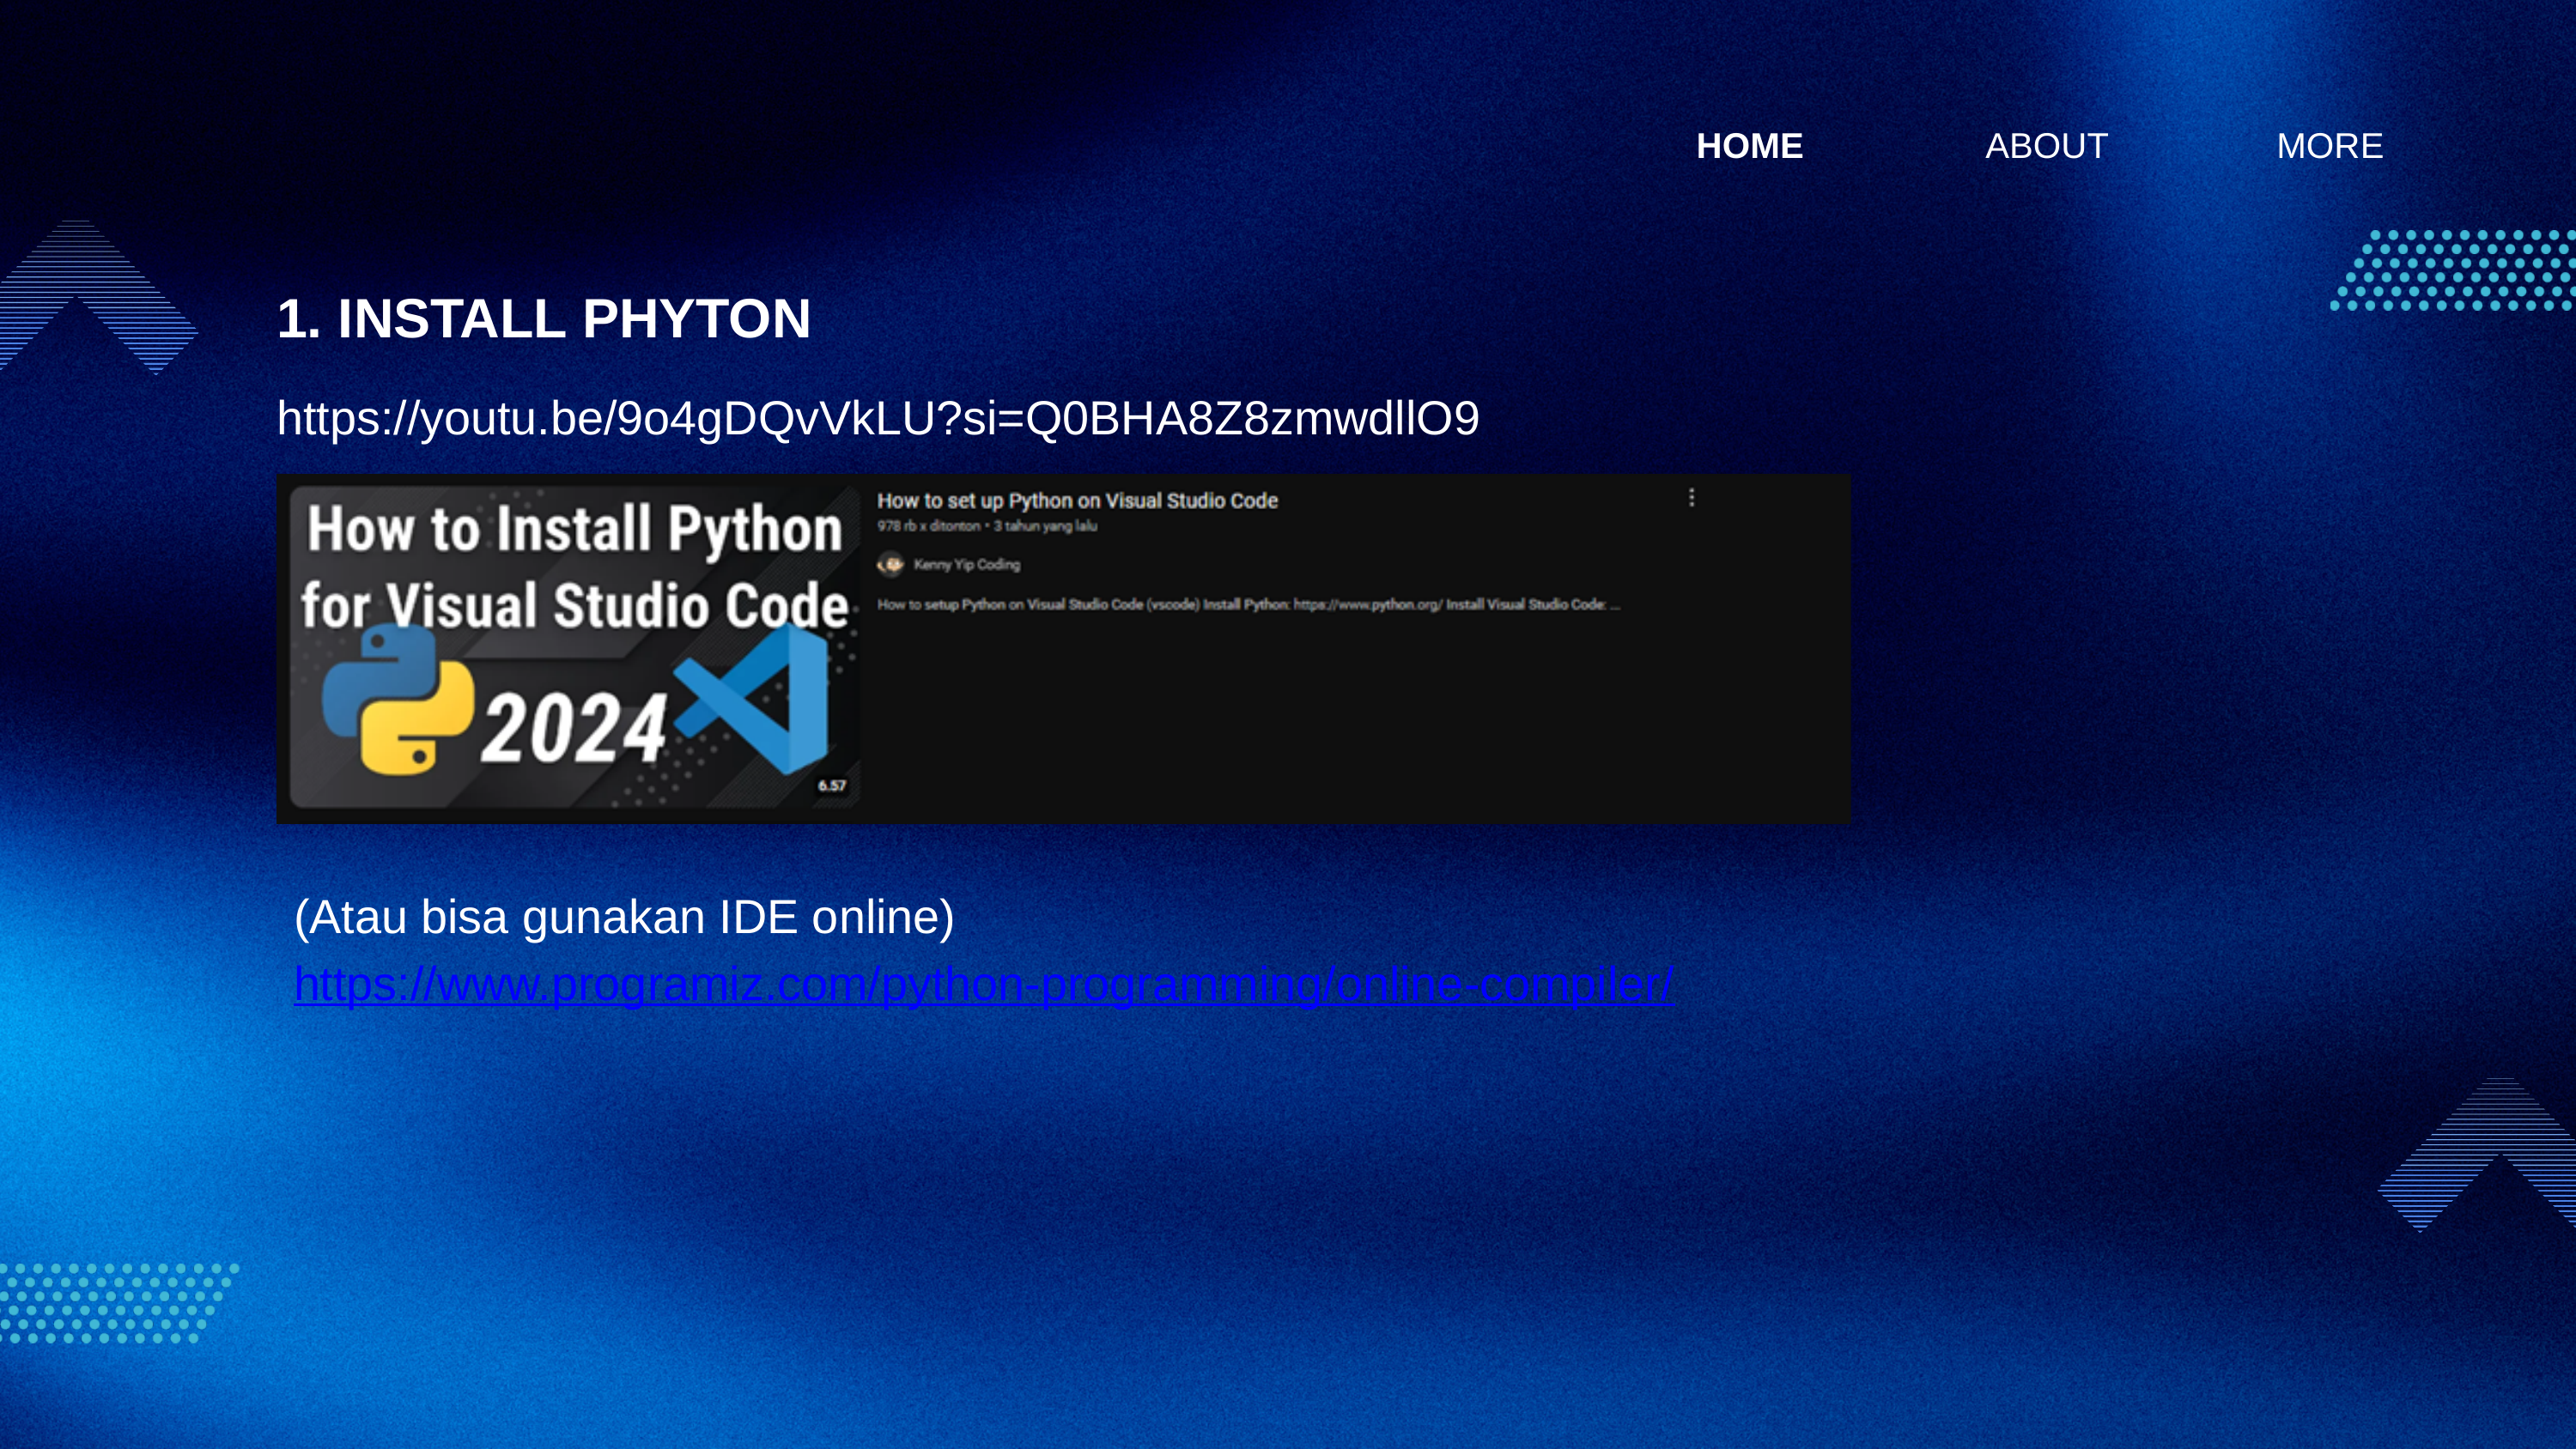

HOME
ABOUT
MORE

1. INSTALL PHYTON
https://youtu.be/9o4gDQvVkLU?si=Q0BHA8Z8zmwdllO9

(Atau bisa gunakan IDE online)
https://www.programiz.com/python-programming/online-compiler/